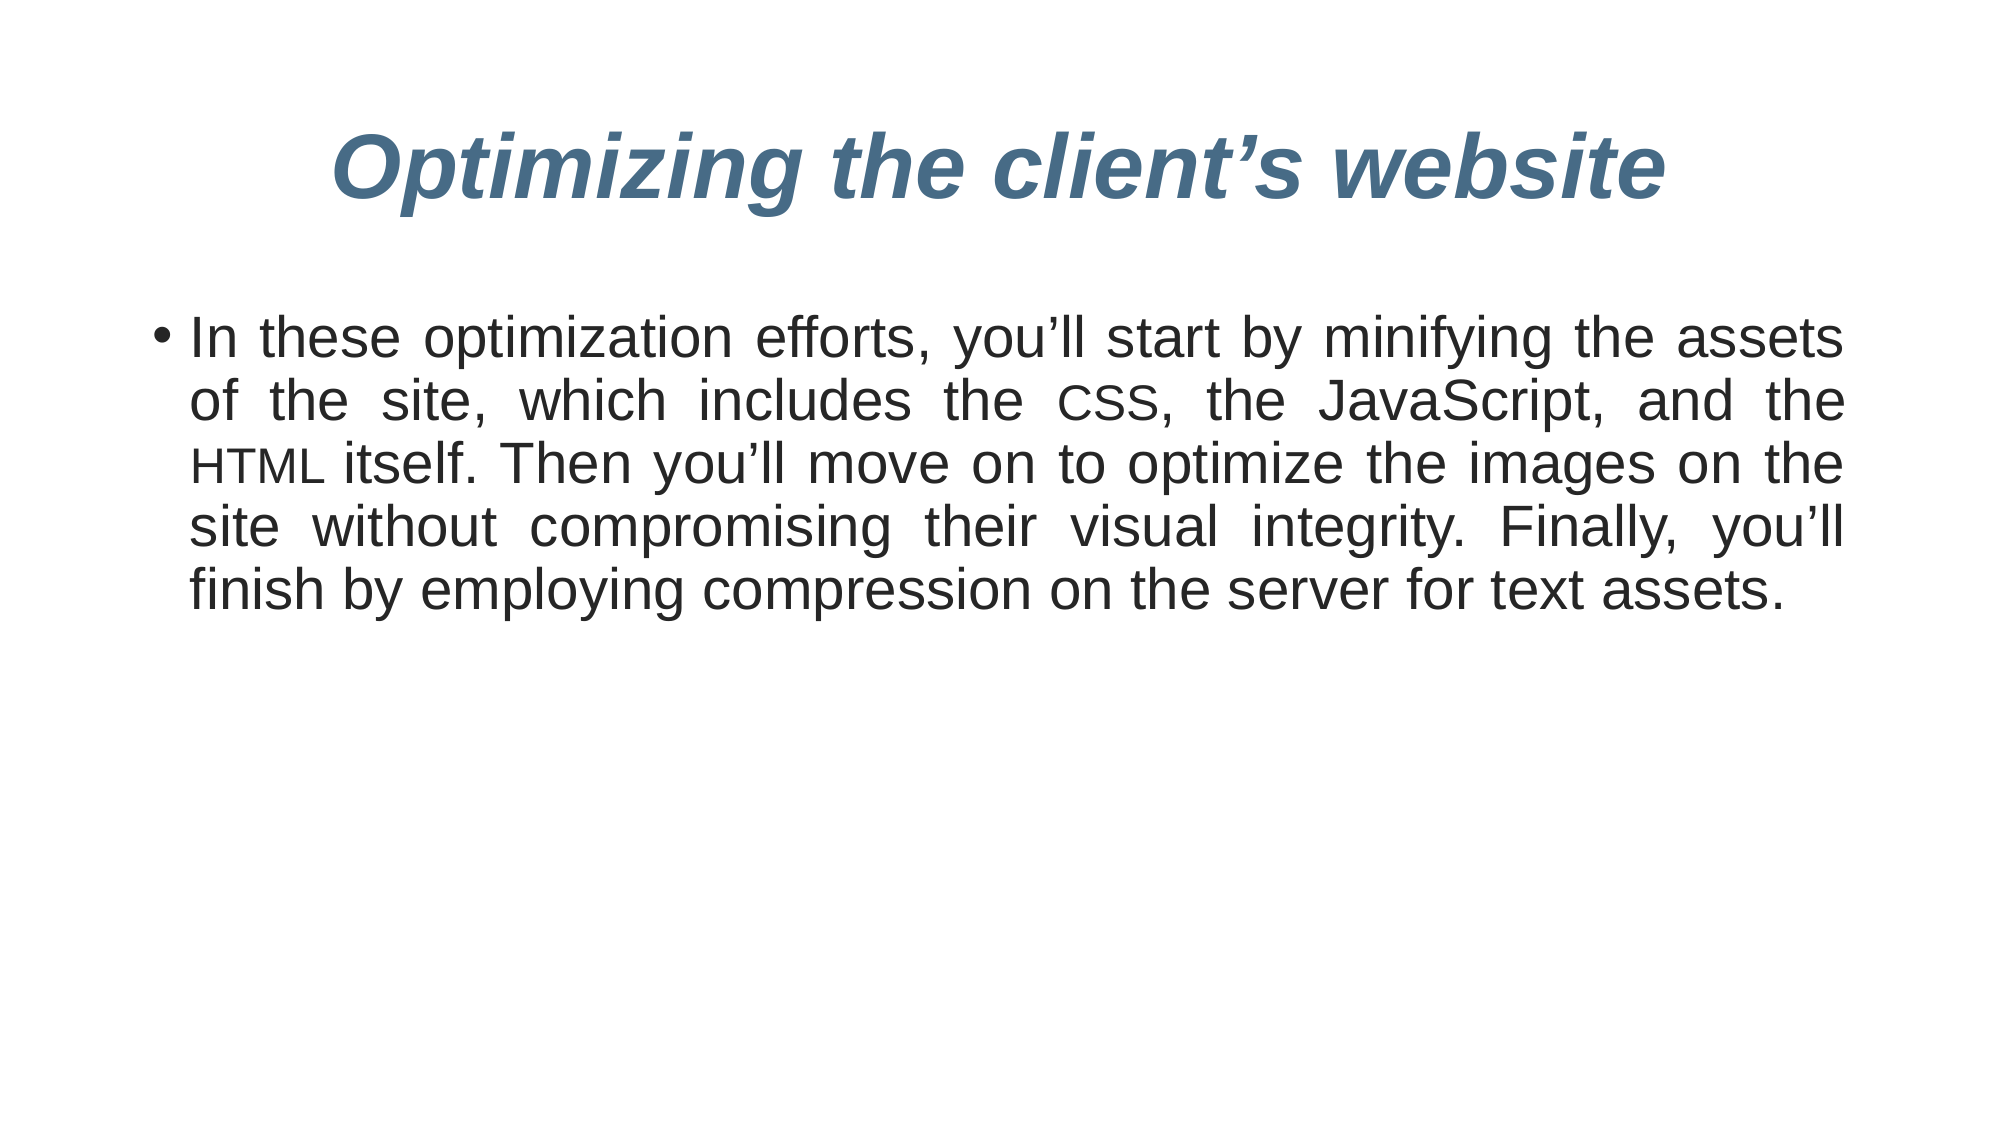

# Optimizing the client’s website
In these optimization efforts, you’ll start by minifying the assets of the site, which includes the CSS, the JavaScript, and the HTML itself. Then you’ll move on to optimize the images on the site without compromising their visual integrity. Finally, you’ll finish by employing compression on the server for text assets.